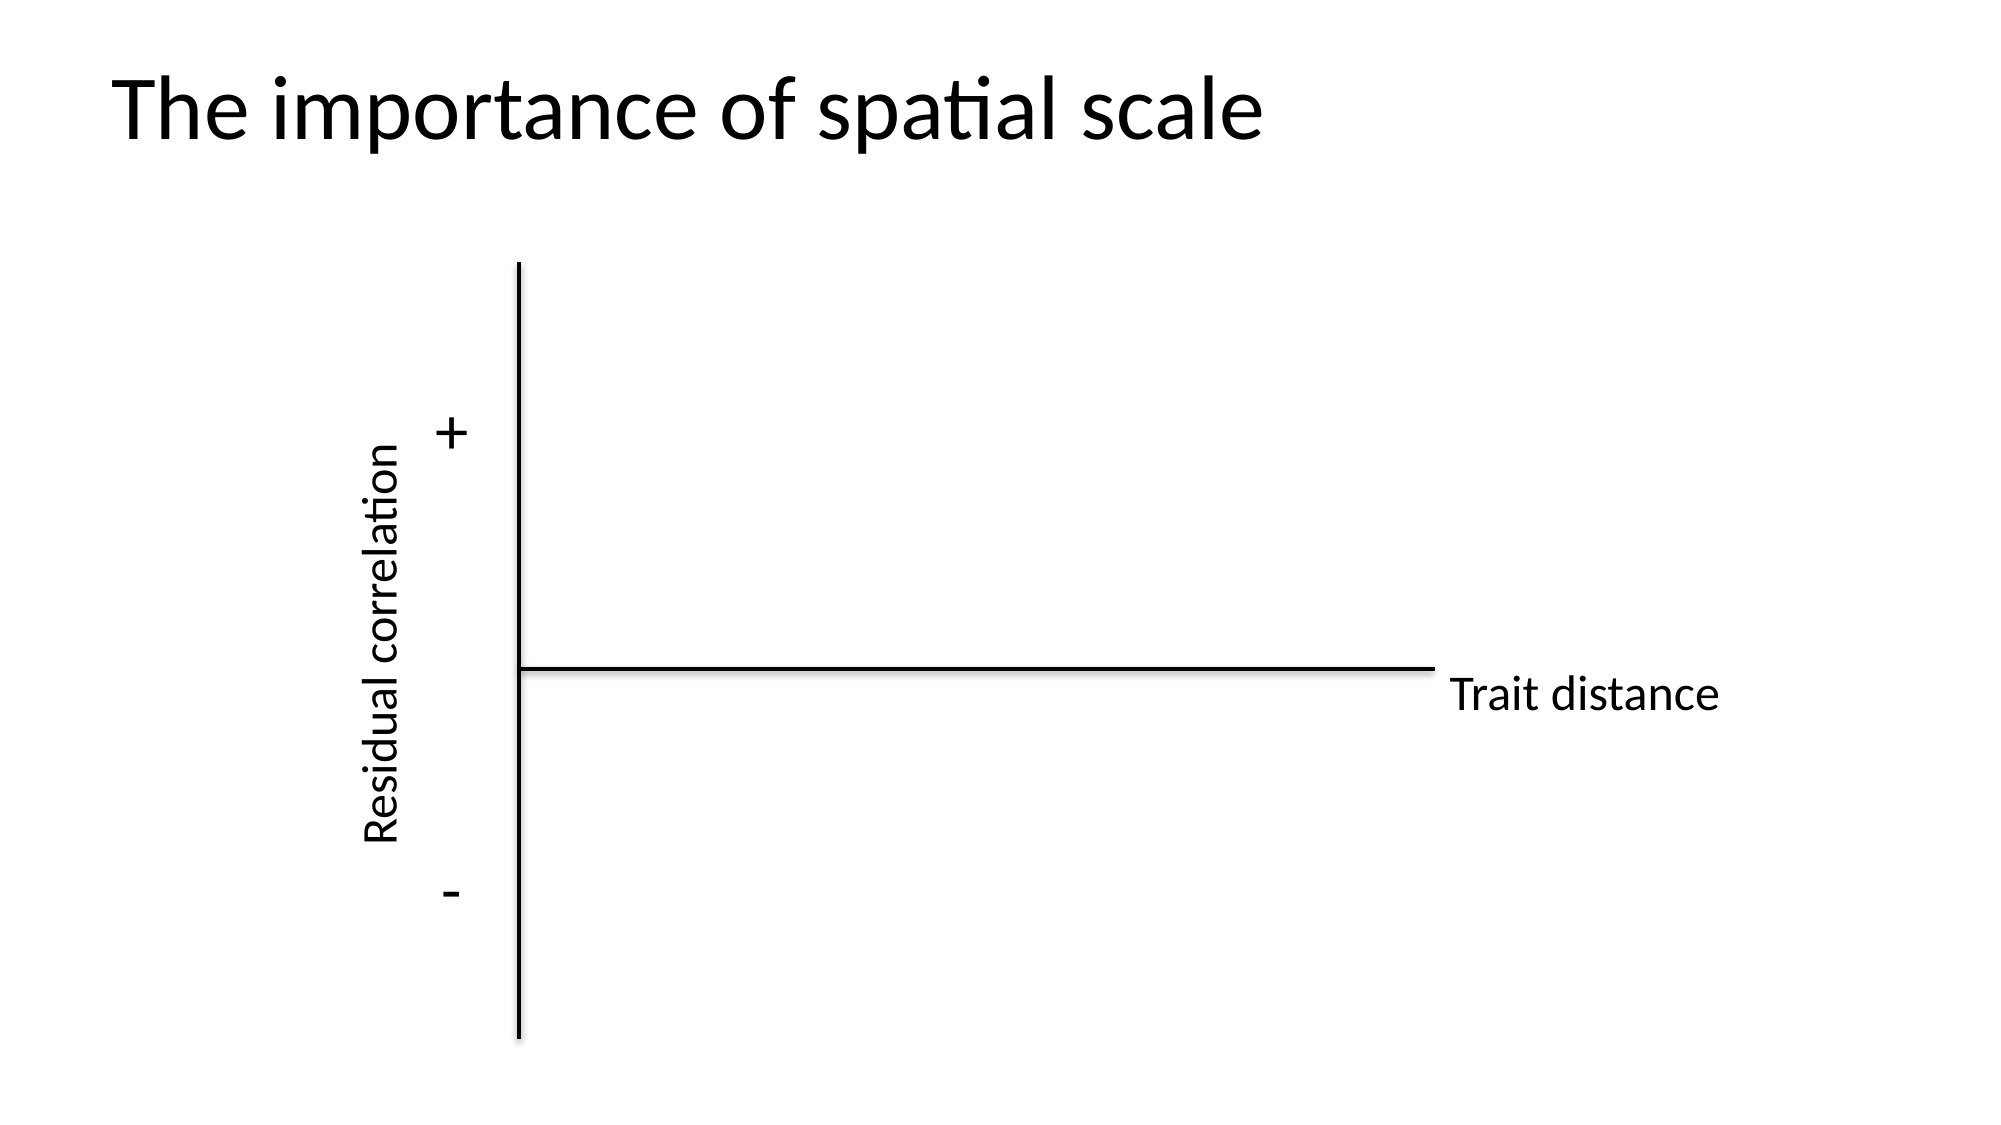

The importance of spatial scale
+
Residual correlation
Trait distance
-